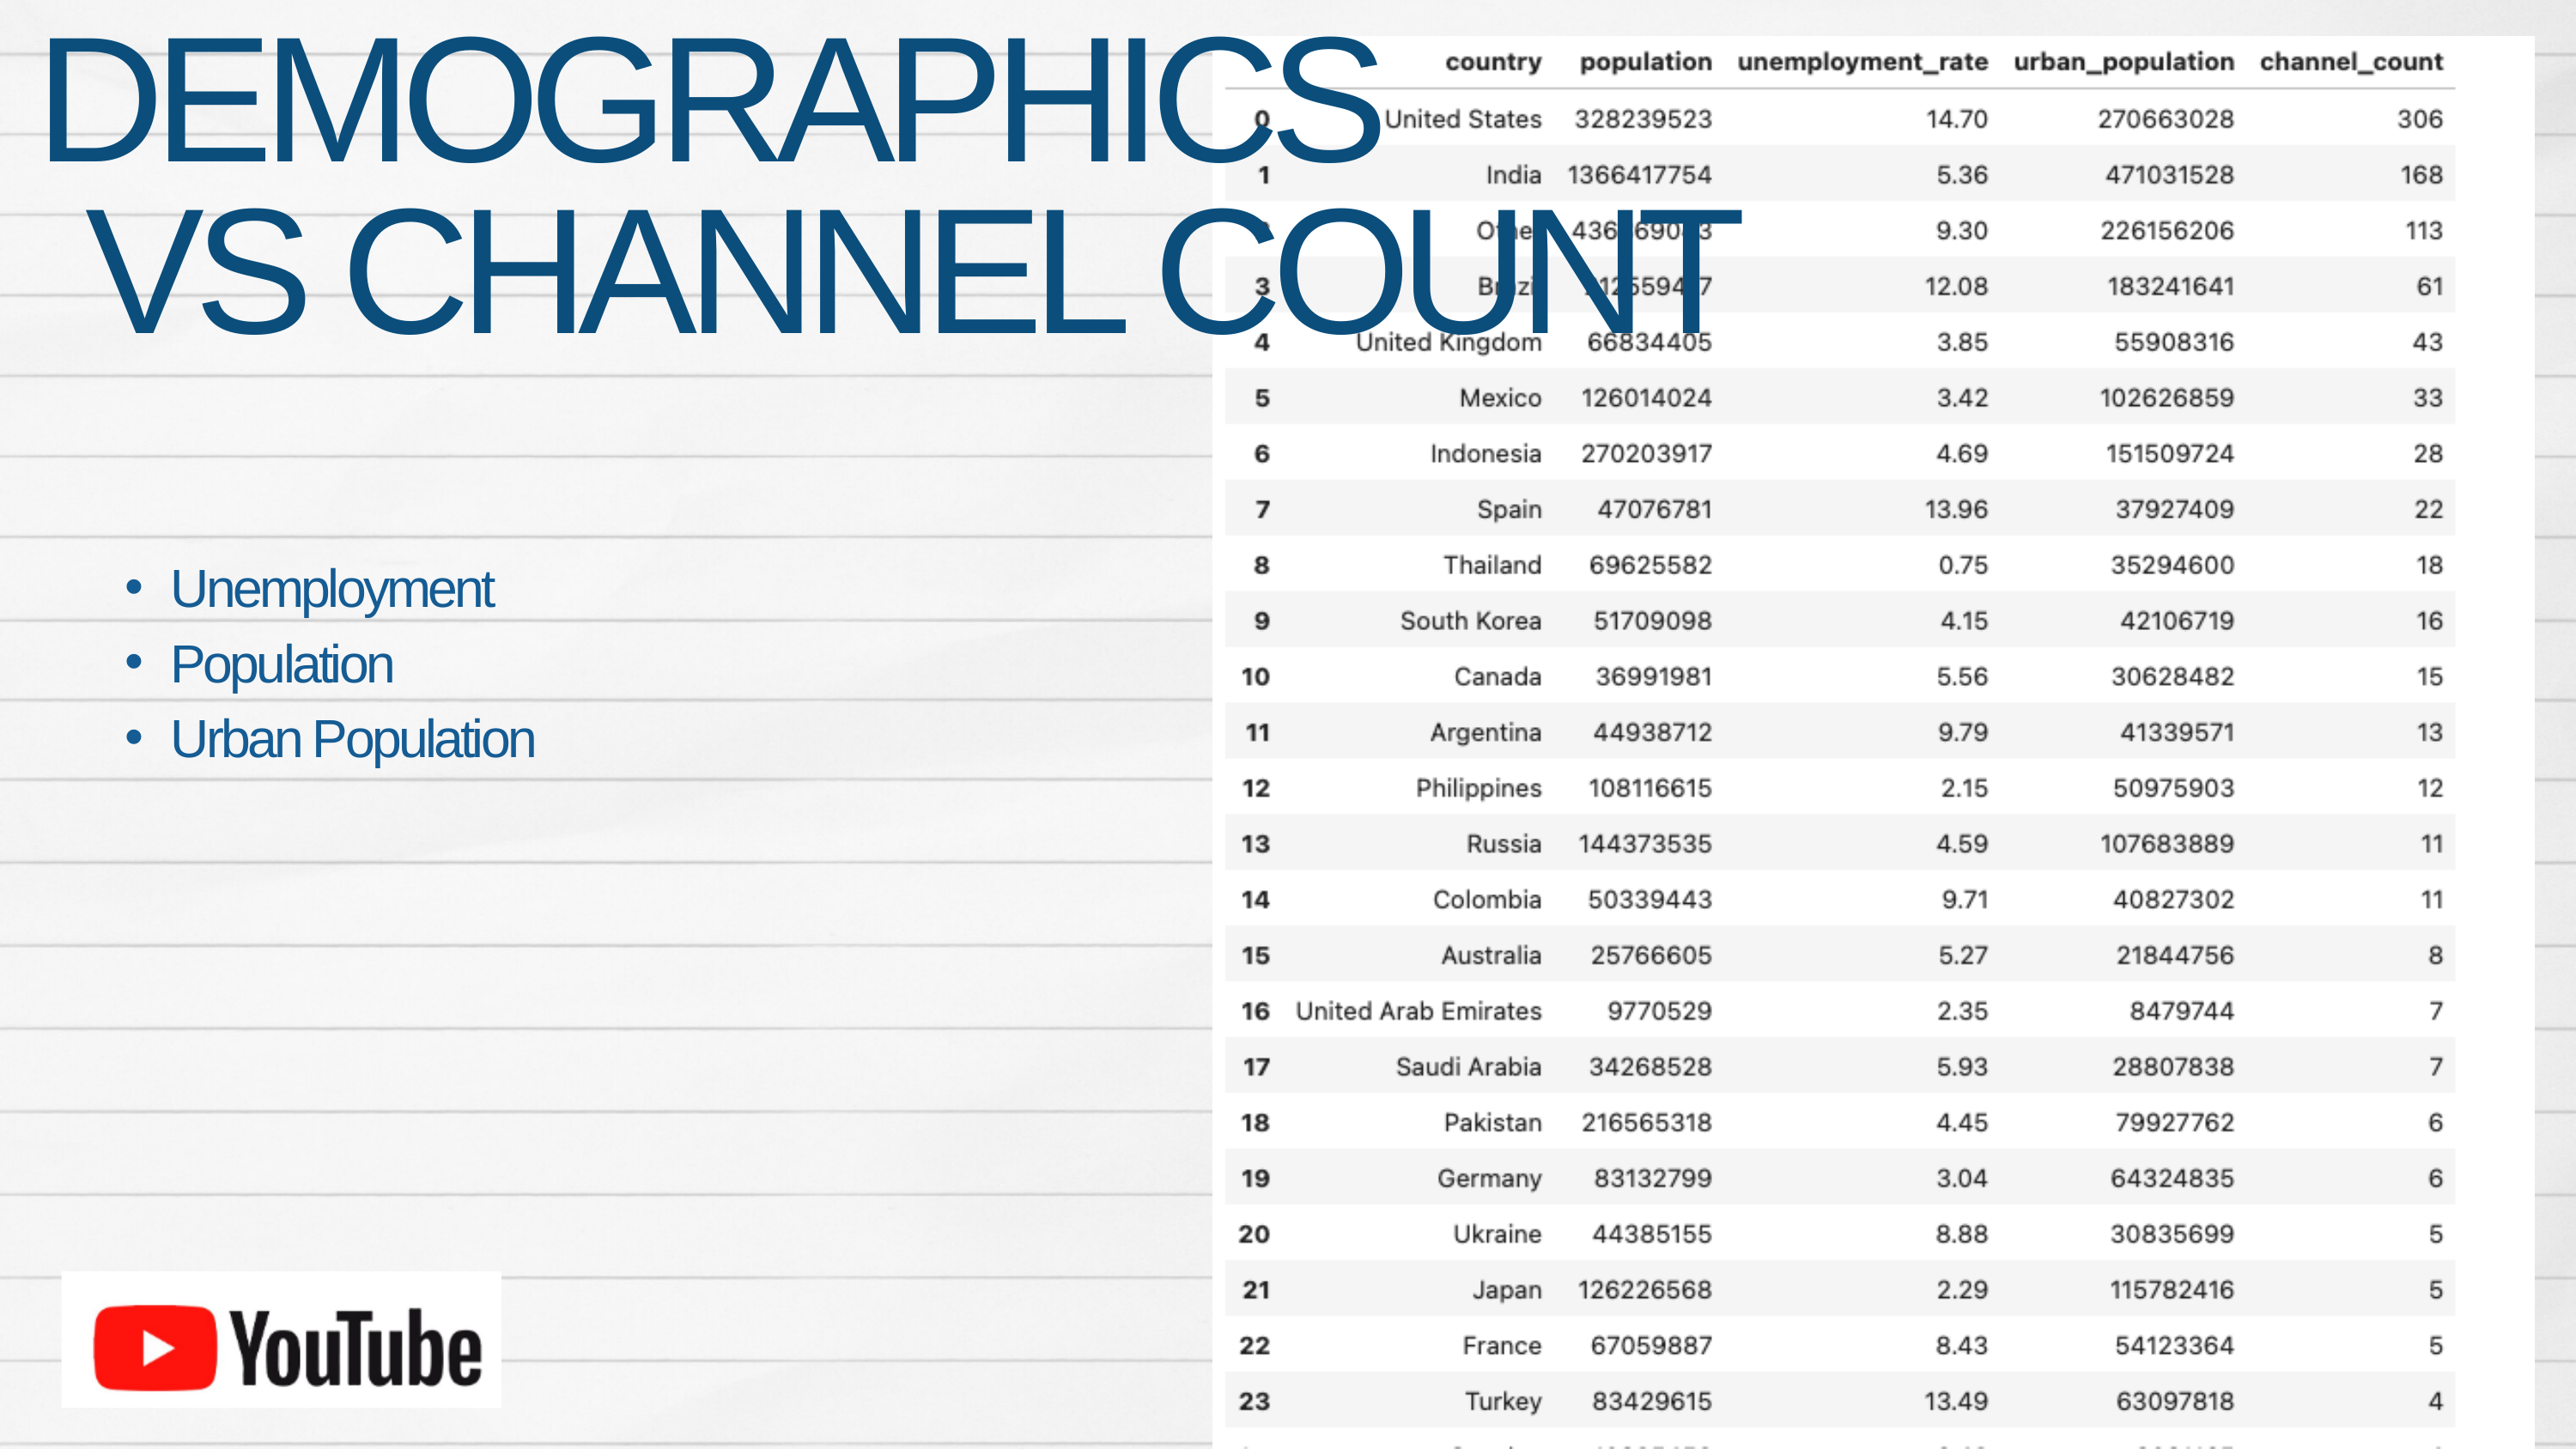

DEMOGRAPHICS
 VS CHANNEL COUNT

Unemployment
Population
Urban Population